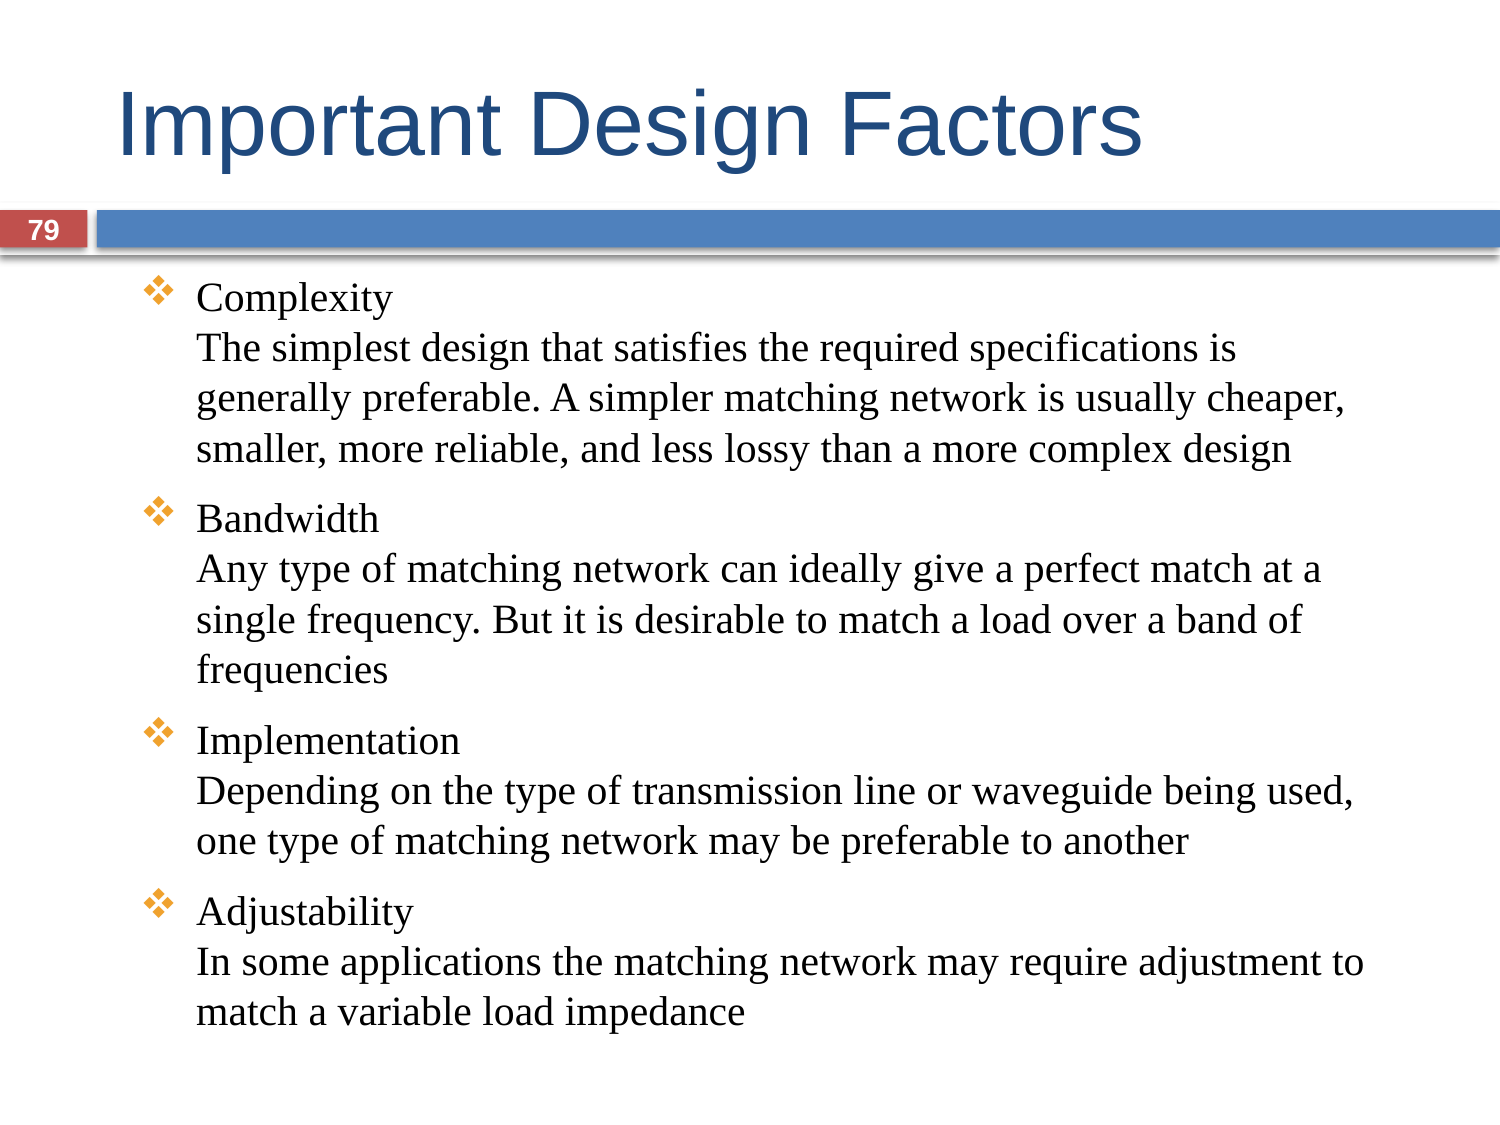

# Important Design Factors
79
Complexity
The simplest design that satisfies the required specifications is generally preferable. A simpler matching network is usually cheaper, smaller, more reliable, and less lossy than a more complex design
Bandwidth
Any type of matching network can ideally give a perfect match at a single frequency. But it is desirable to match a load over a band of frequencies
Implementation
Depending on the type of transmission line or waveguide being used, one type of matching network may be preferable to another
Adjustability
In some applications the matching network may require adjustment to match a variable load impedance